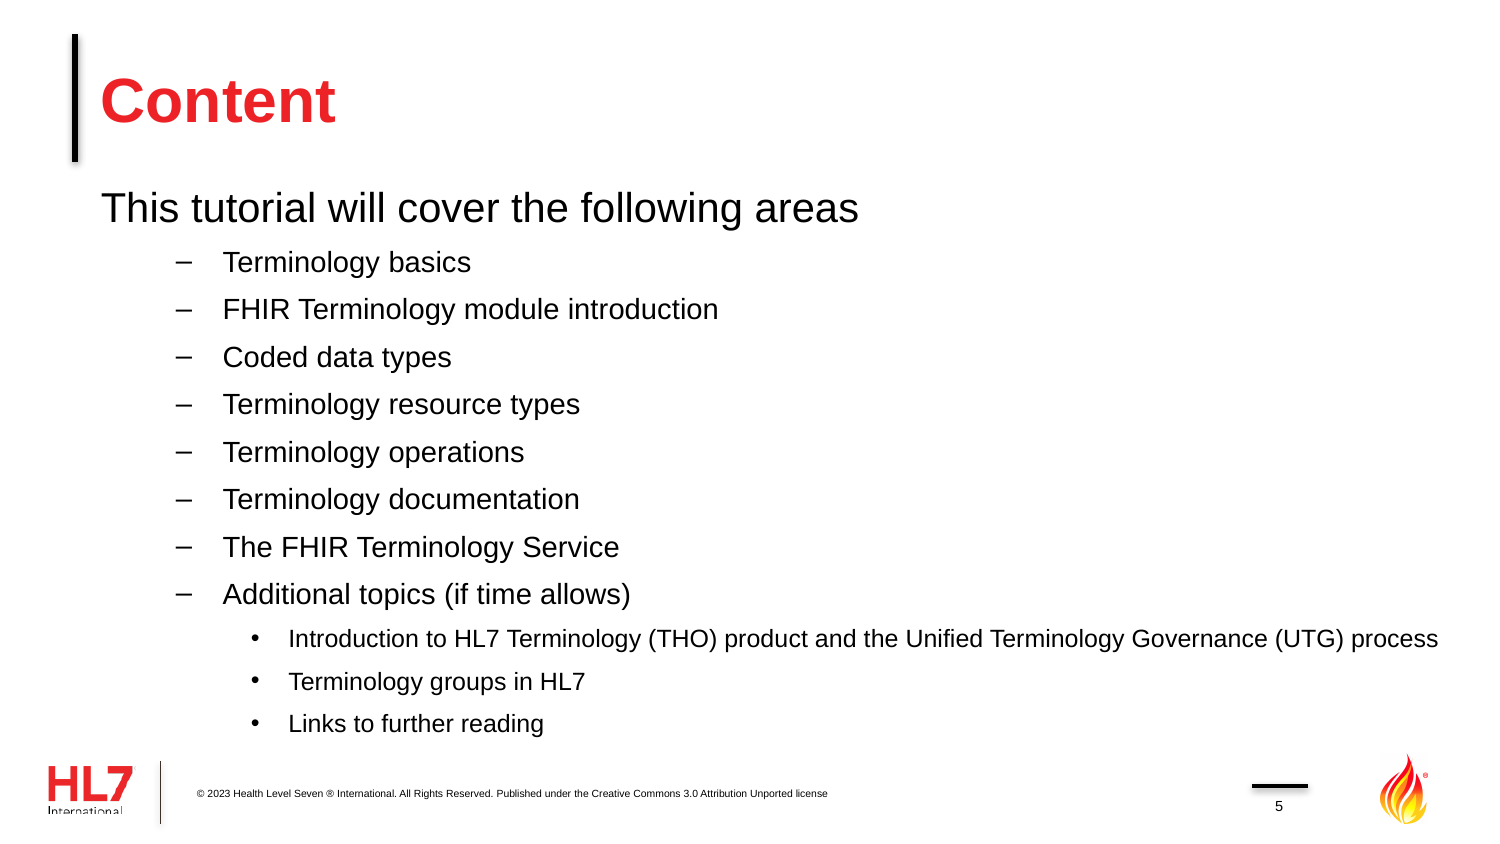

# Content
This tutorial will cover the following areas
Terminology basics
FHIR Terminology module introduction
Coded data types
Terminology resource types
Terminology operations
Terminology documentation
The FHIR Terminology Service
Additional topics (if time allows)
Introduction to HL7 Terminology (THO) product and the Unified Terminology Governance (UTG) process
Terminology groups in HL7
Links to further reading
© 2023 Health Level Seven ® International. All Rights Reserved. Published under the Creative Commons 3.0 Attribution Unported license

5